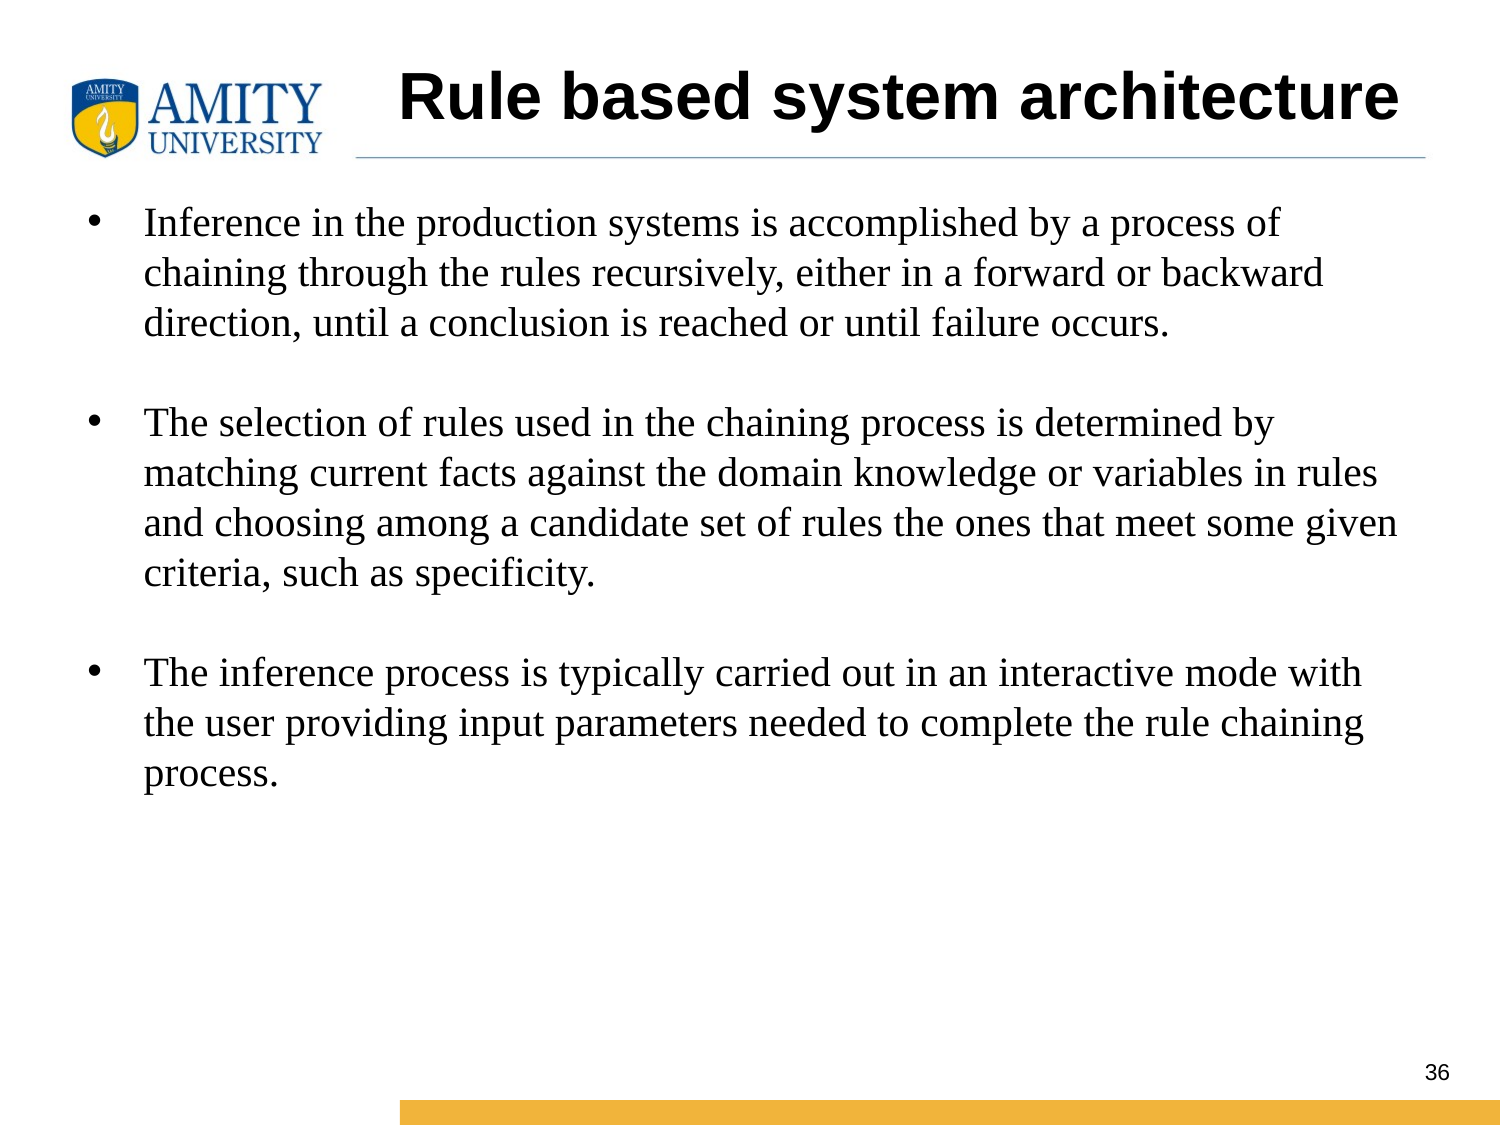

# Rule based system architecture
Inference in the production systems is accomplished by a process of chaining through the rules recursively, either in a forward or backward direction, until a conclusion is reached or until failure occurs.

The selection of rules used in the chaining process is determined by matching current facts against the domain knowledge or variables in rules and choosing among a candidate set of rules the ones that meet some given criteria, such as specificity.

The inference process is typically carried out in an interactive mode with the user providing input parameters needed to complete the rule chaining process.
36